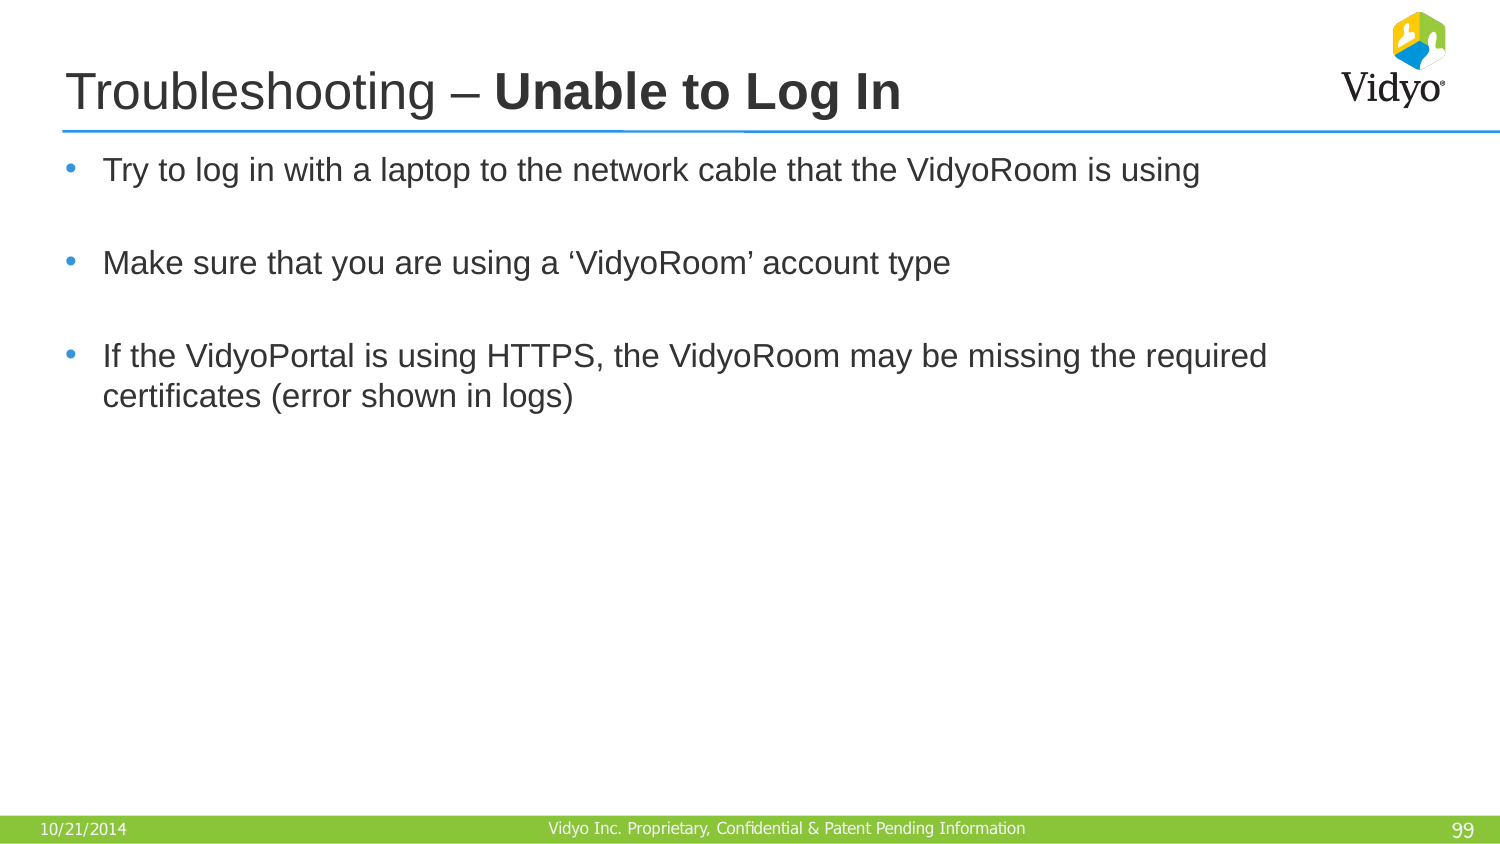

# Troubleshooting – Unable to Log In
Try to log in with a laptop to the network cable that the VidyoRoom is using

Make sure that you are using a ‘VidyoRoom’ account type

If the VidyoPortal is using HTTPS, the VidyoRoom may be missing the required certificates (error shown in logs)